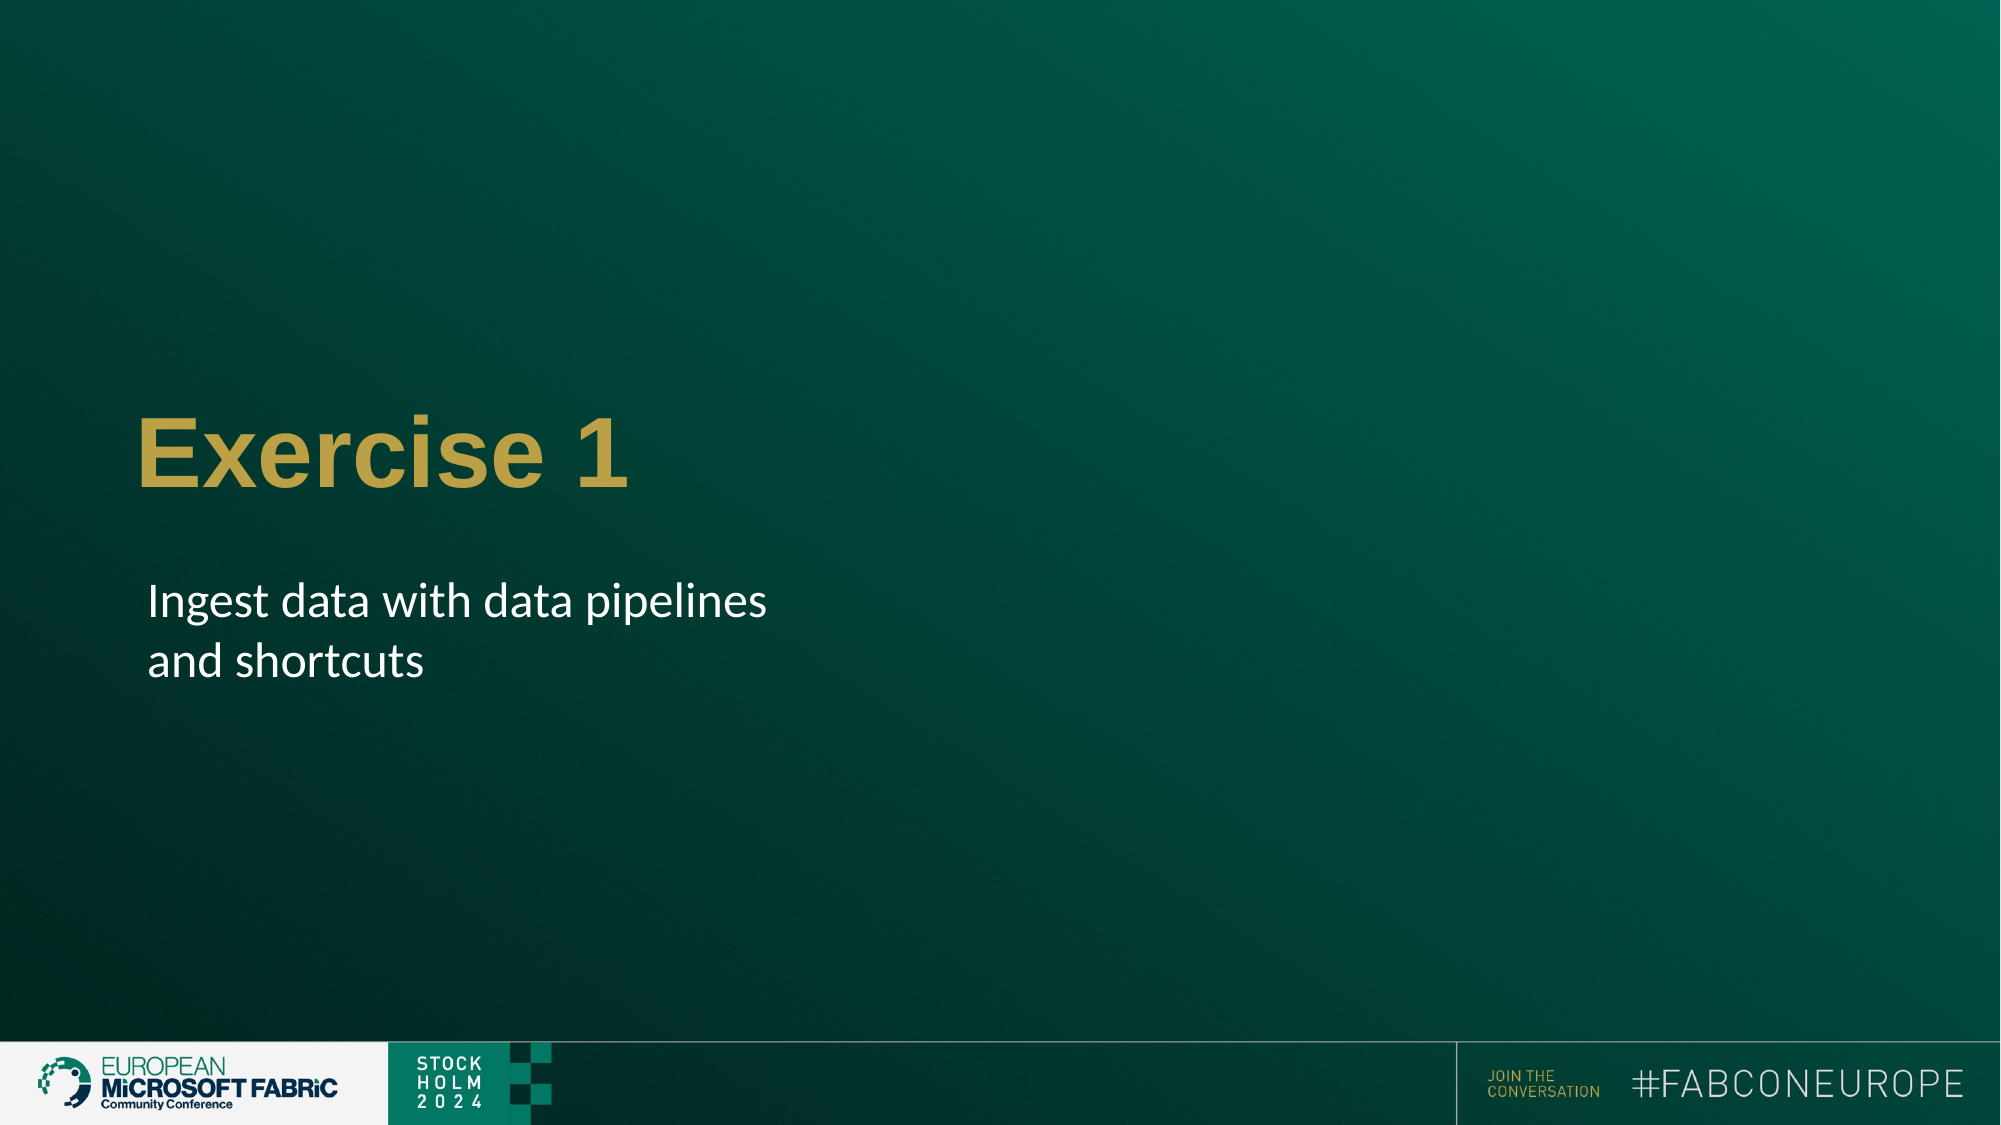

Exercise 1
Ingest data with data pipelines
and shortcuts